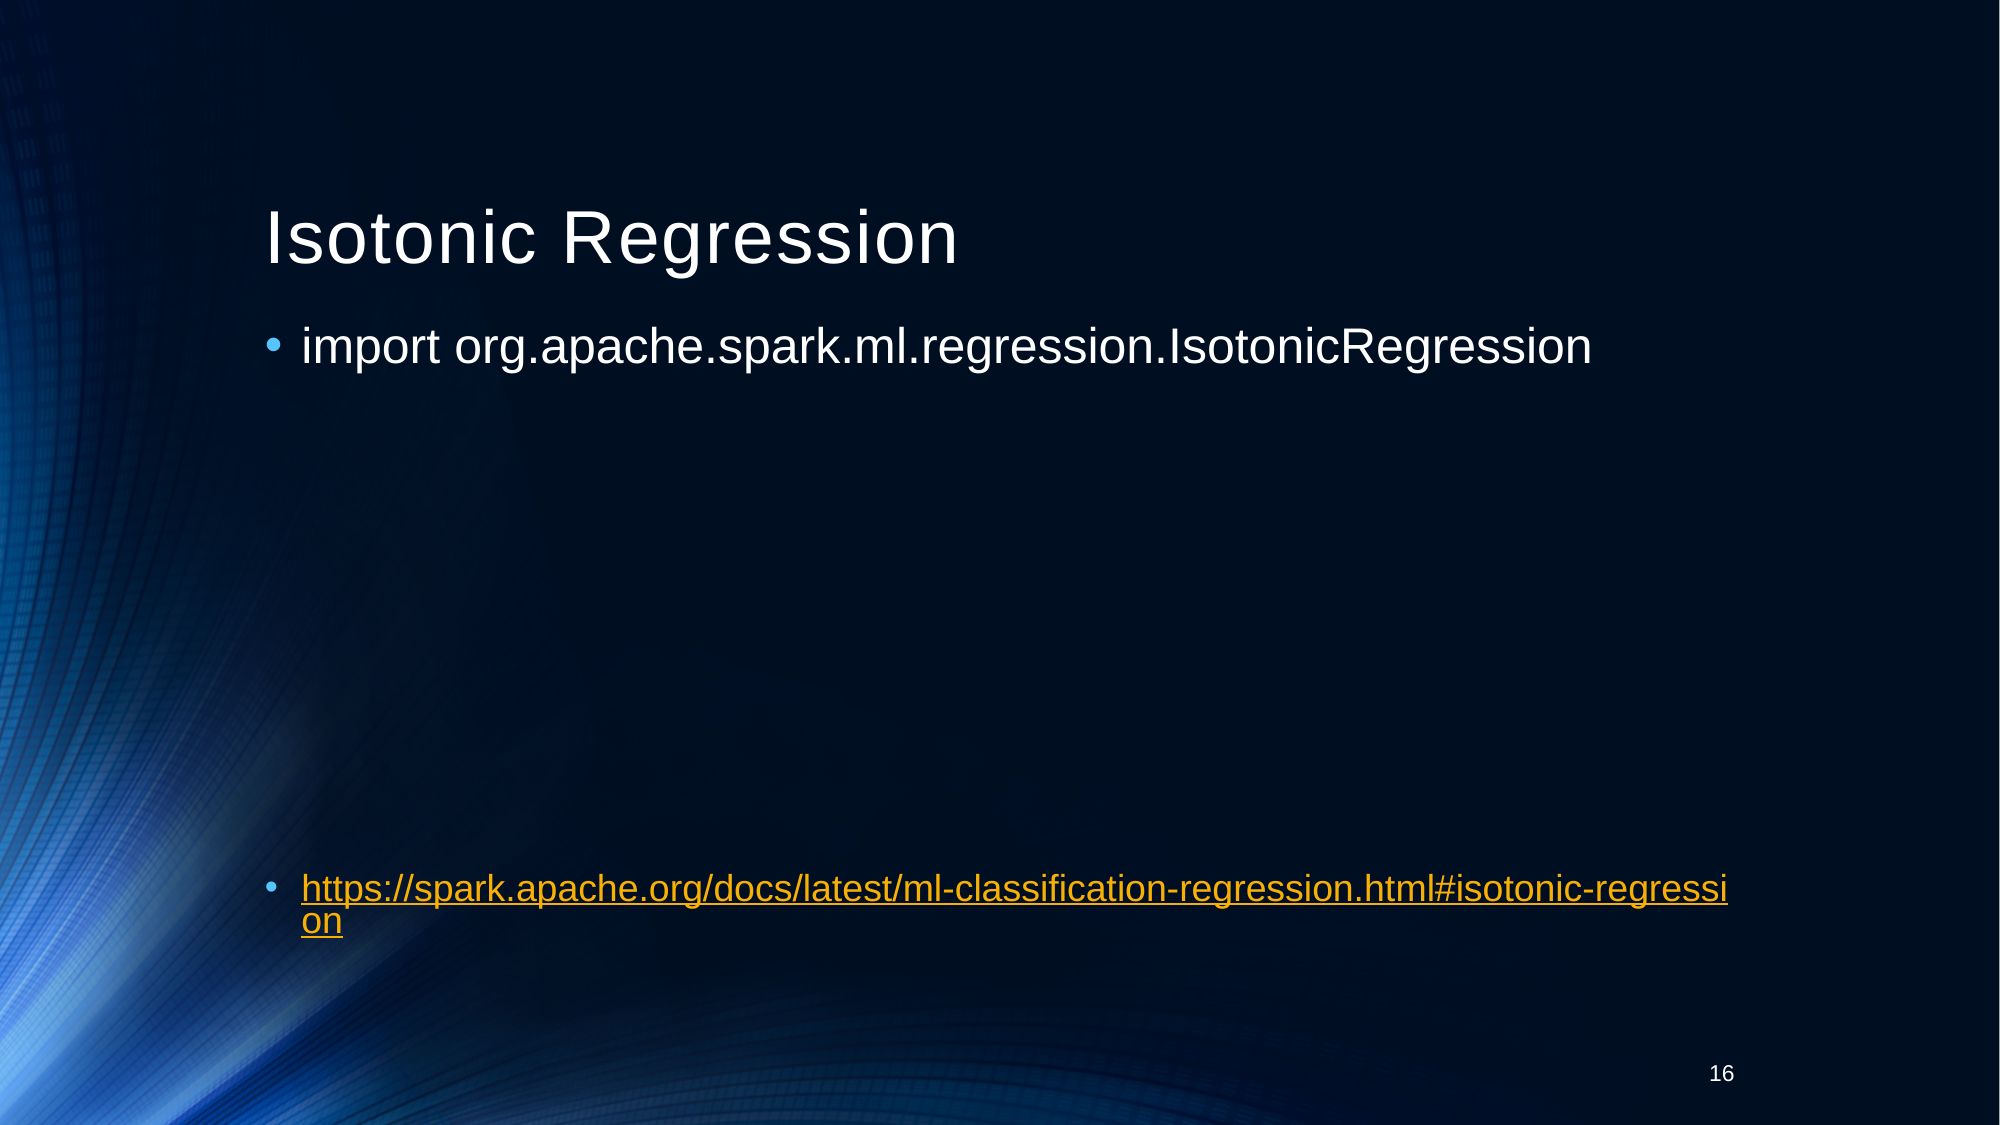

# Isotonic Regression
import org.apache.spark.ml.regression.IsotonicRegression

https://spark.apache.org/docs/latest/ml-classification-regression.html#isotonic-regression
16